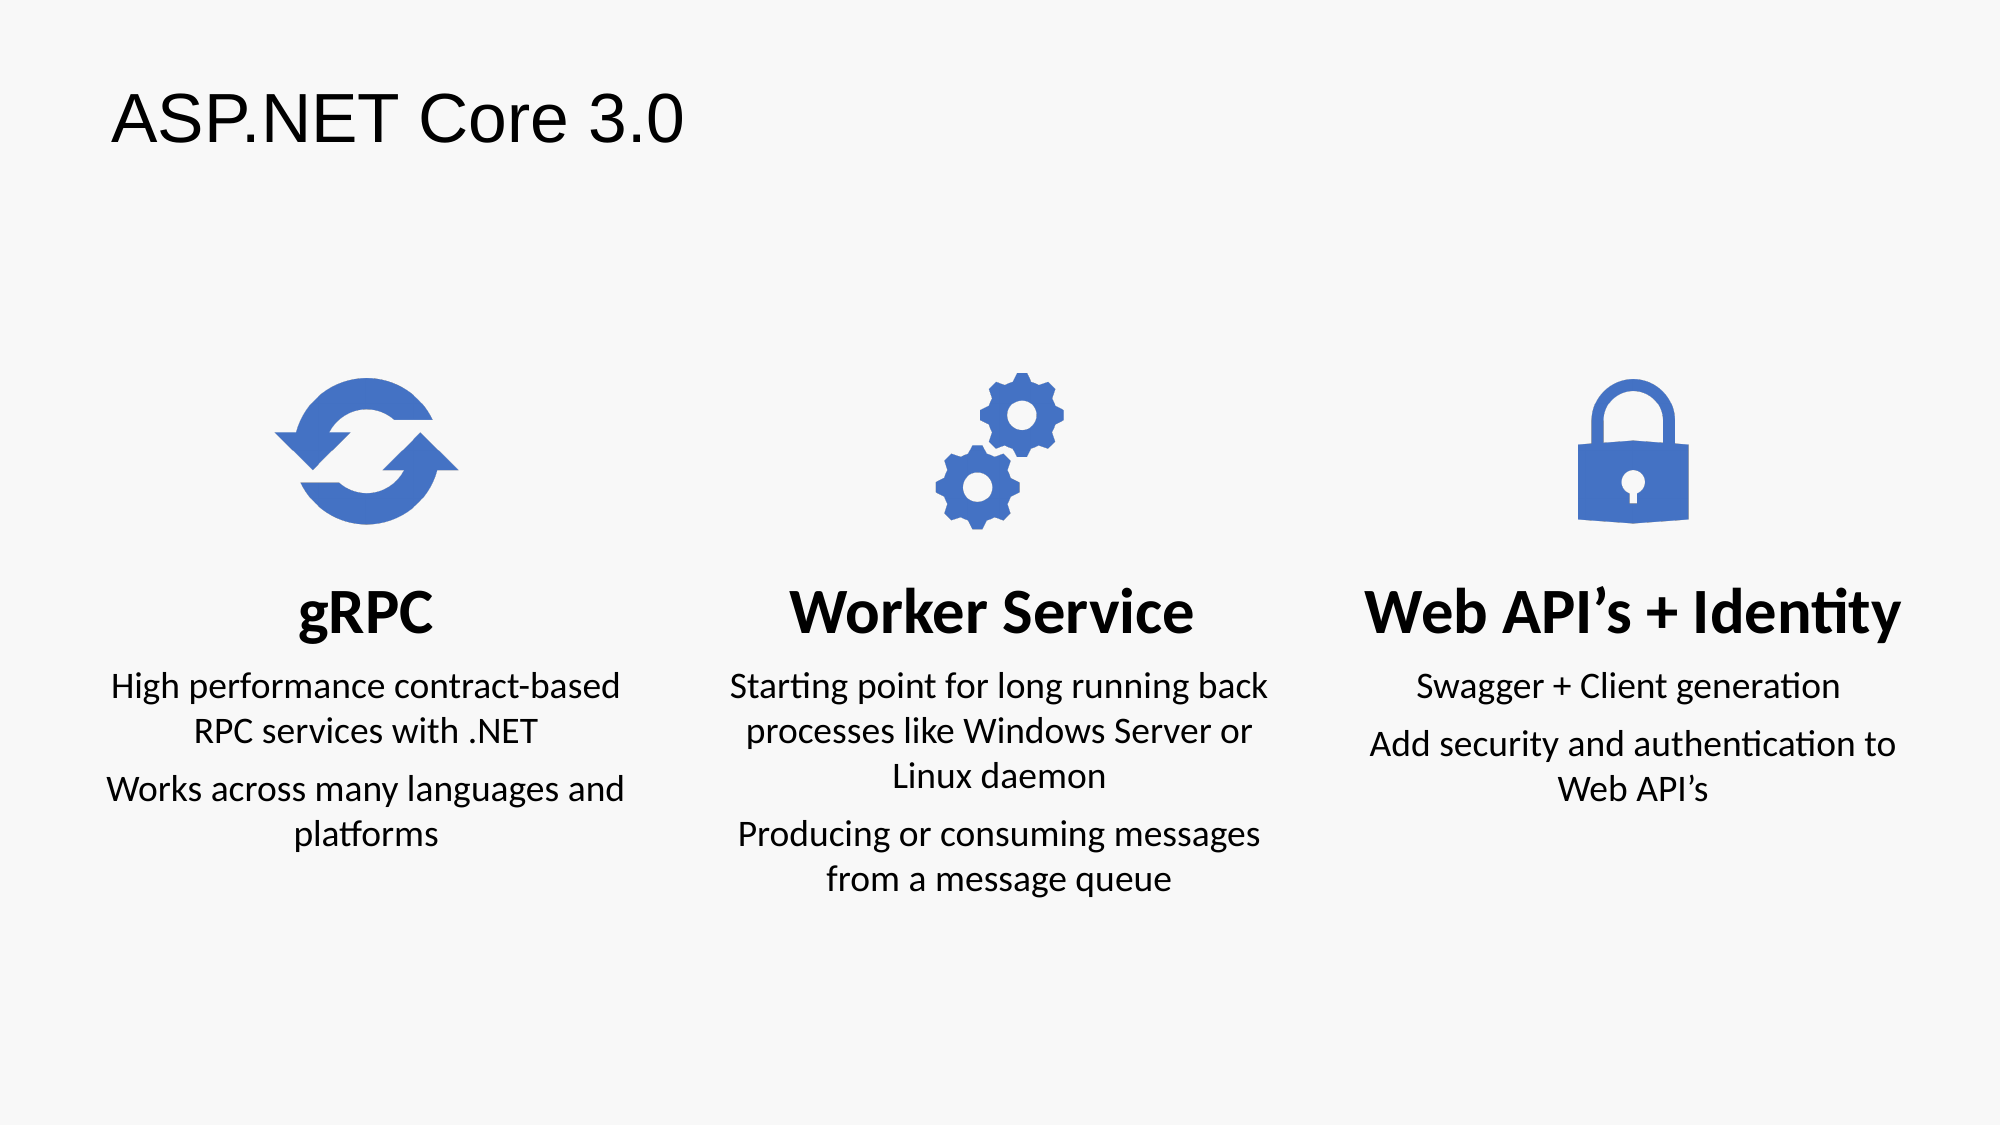

# ASP.NET Core 3.0
gRPC
High performance contract-based RPC services with .NET
Works across many languages and platforms
Worker Service
Starting point for long running back processes like Windows Server or Linux daemon
Producing or consuming messages from a message queue
Web API’s + Identity
Swagger + Client generation
Add security and authentication to Web API’s